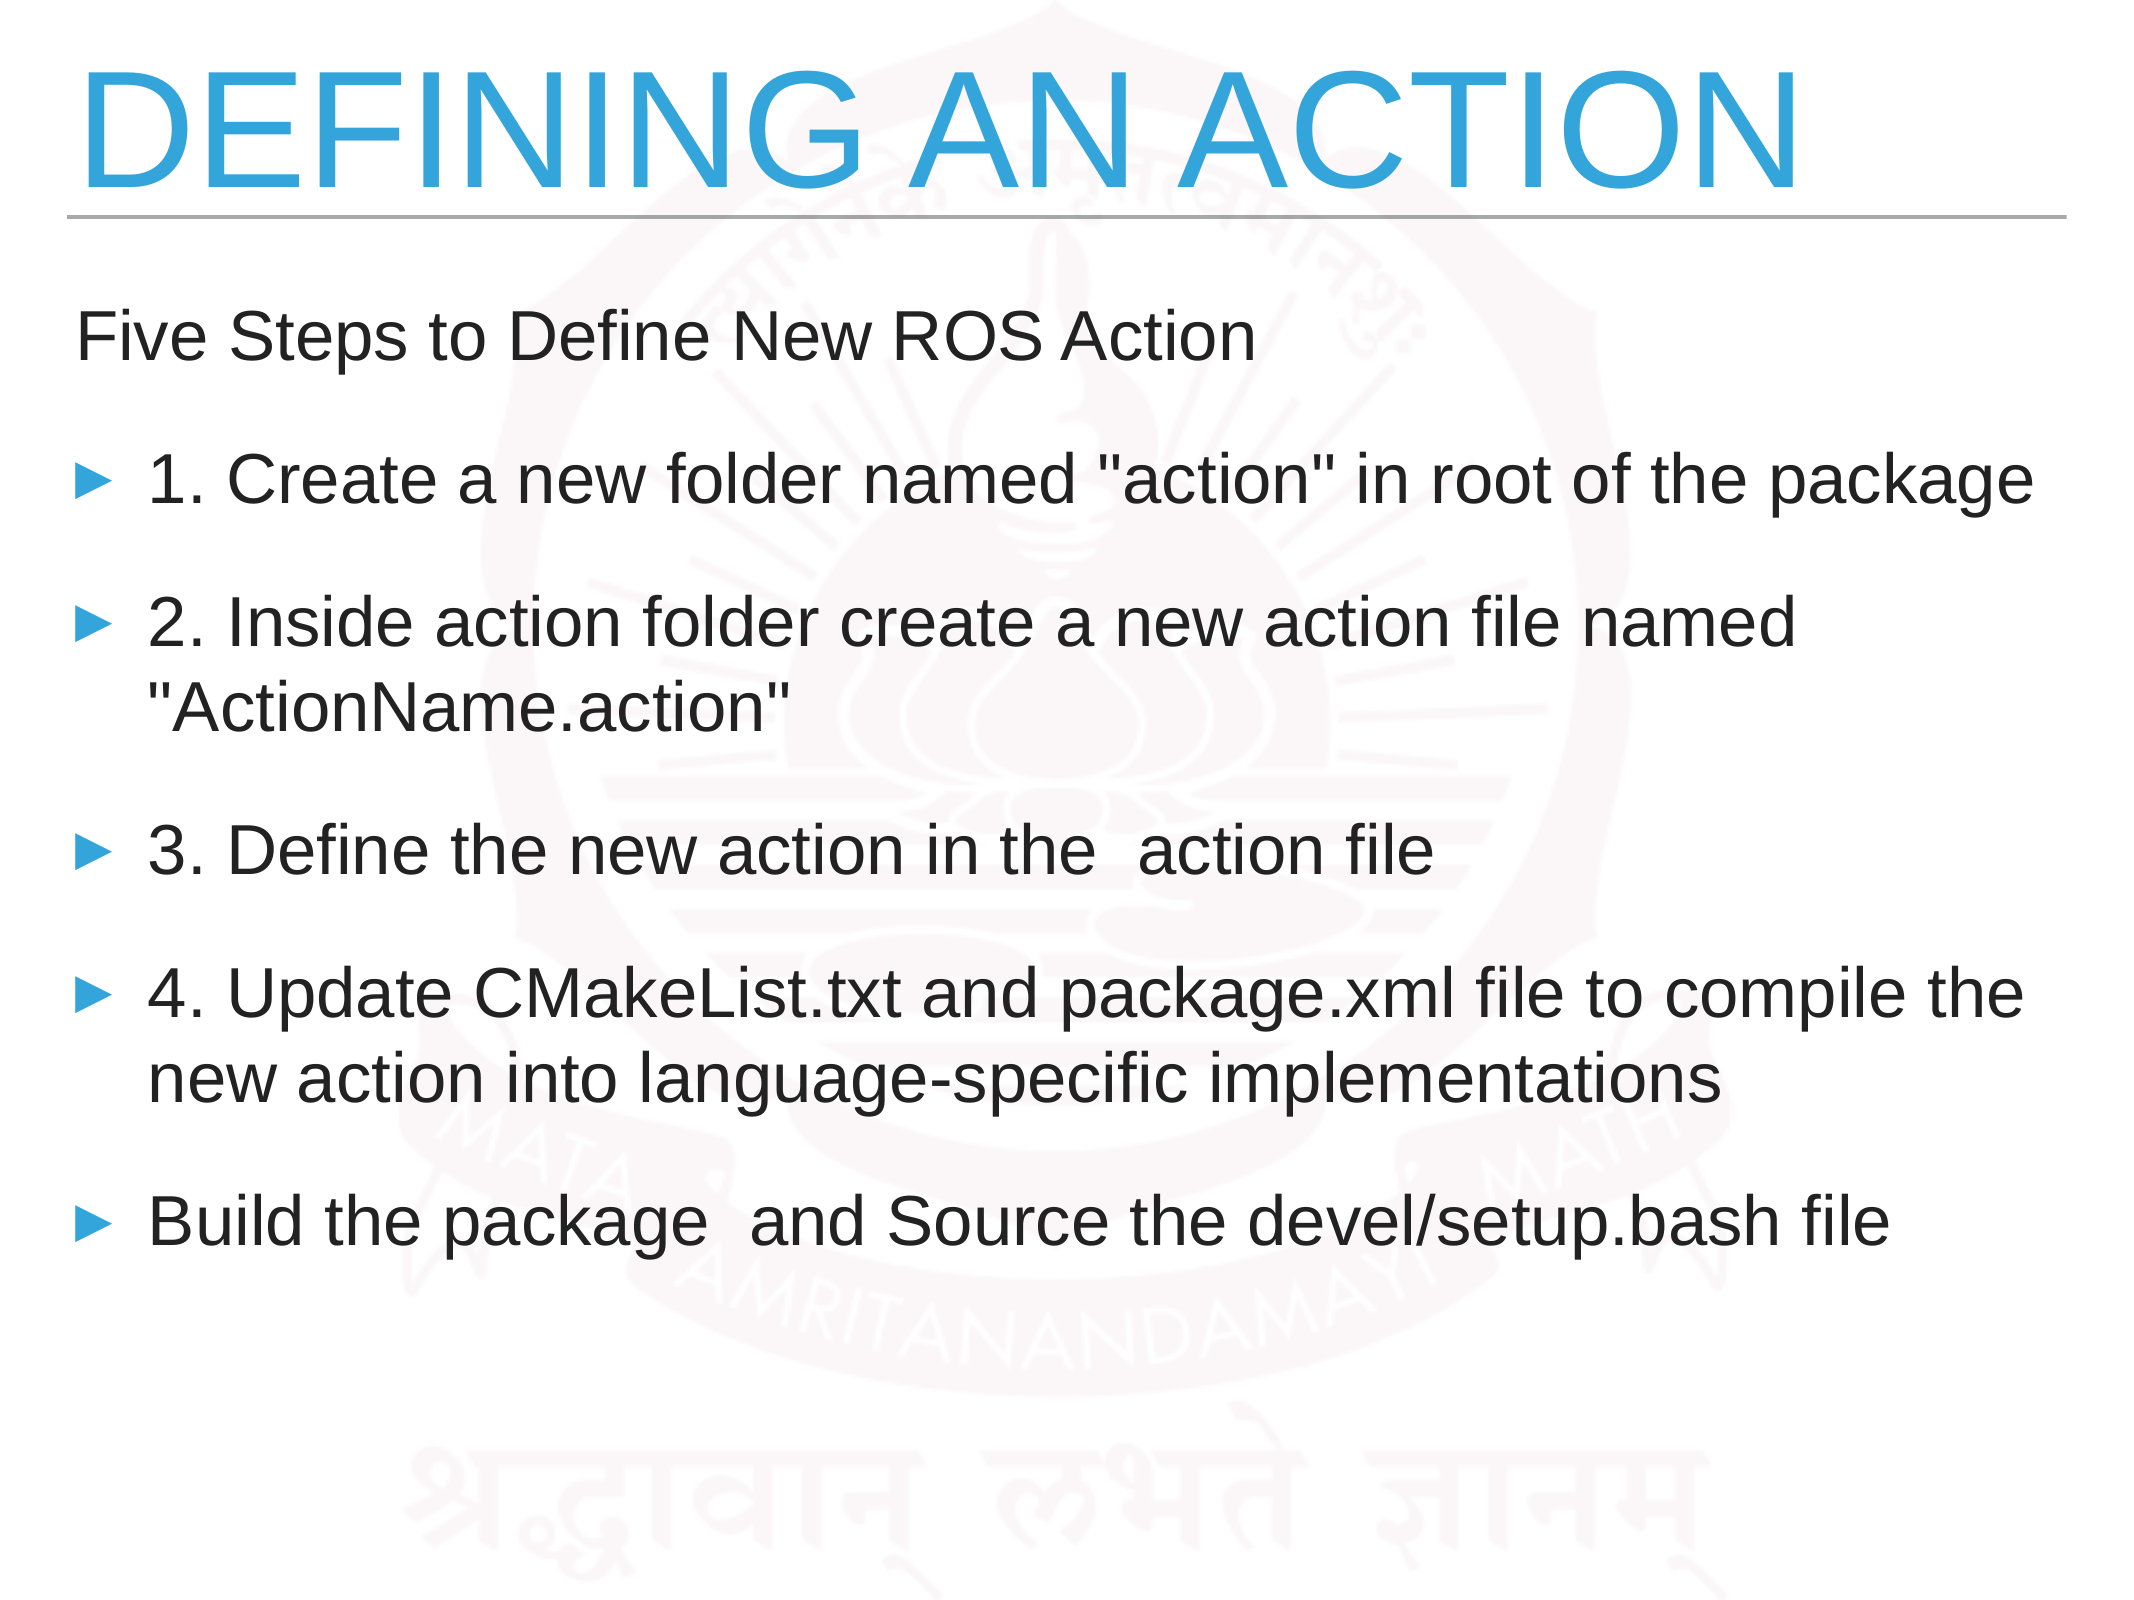

# Defining an Action
Five Steps to Define New ROS Action
1. Create a new folder named "action" in root of the package
2. Inside action folder create a new action file named "ActionName.action"
3. Define the new action in the  action file
4. Update CMakeList.txt and package.xml file to compile the new action into language-specific implementations
Build the package  and Source the devel/setup.bash file